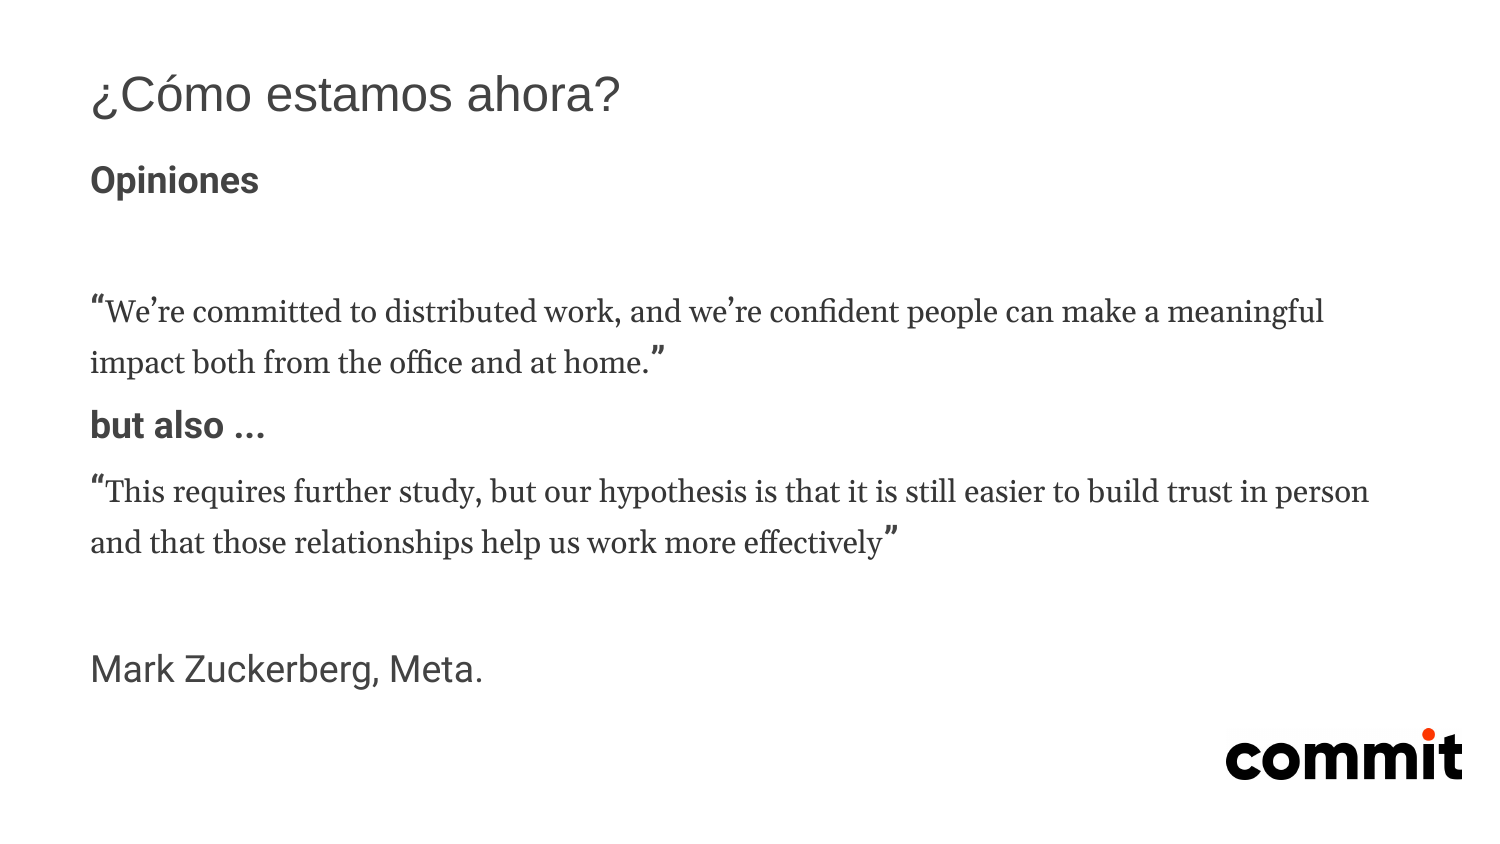

# ¿Cómo estamos ahora?
Opiniones

“We’re committed to distributed work, and we’re confident people can make a meaningful impact both from the office and at home.”
but also ...
“This requires further study, but our hypothesis is that it is still easier to build trust in person and that those relationships help us work more effectively”

Mark Zuckerberg, Meta.